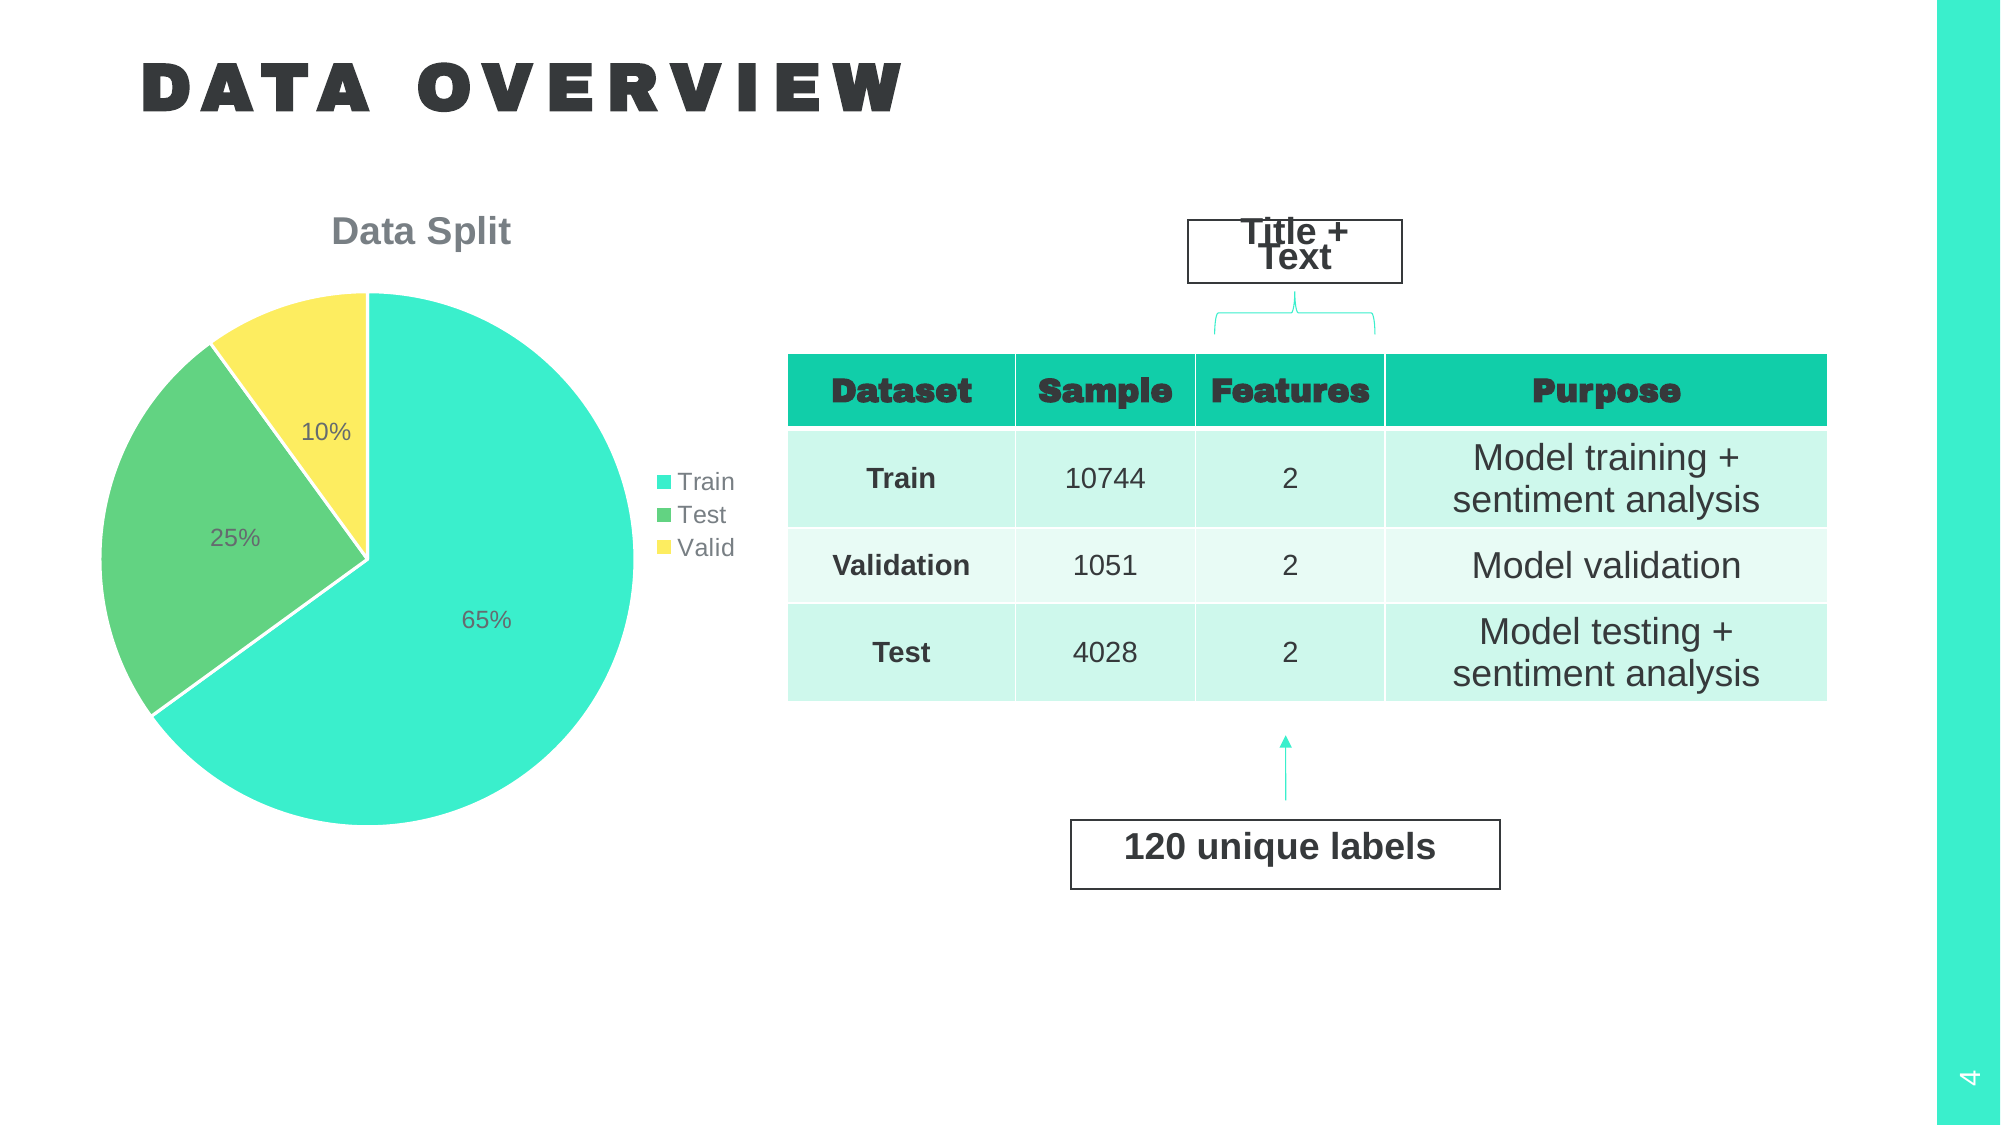

# DATA OVERVIEW

### Chart: Data Split

| Category | Data |
|---|---|
| Train | 0.65 |
| Test | 0.25 |
| Valid | 0.1 |
Title + Text

| Dataset | Sample | Features | Purpose |
| --- | --- | --- | --- |
| Train | 10744 | 2 | Model training + sentiment analysis |
| Validation | 1051 | 2 | Model validation |
| Test | 4028 | 2 | Model testing + sentiment analysis |
120 unique labels
4